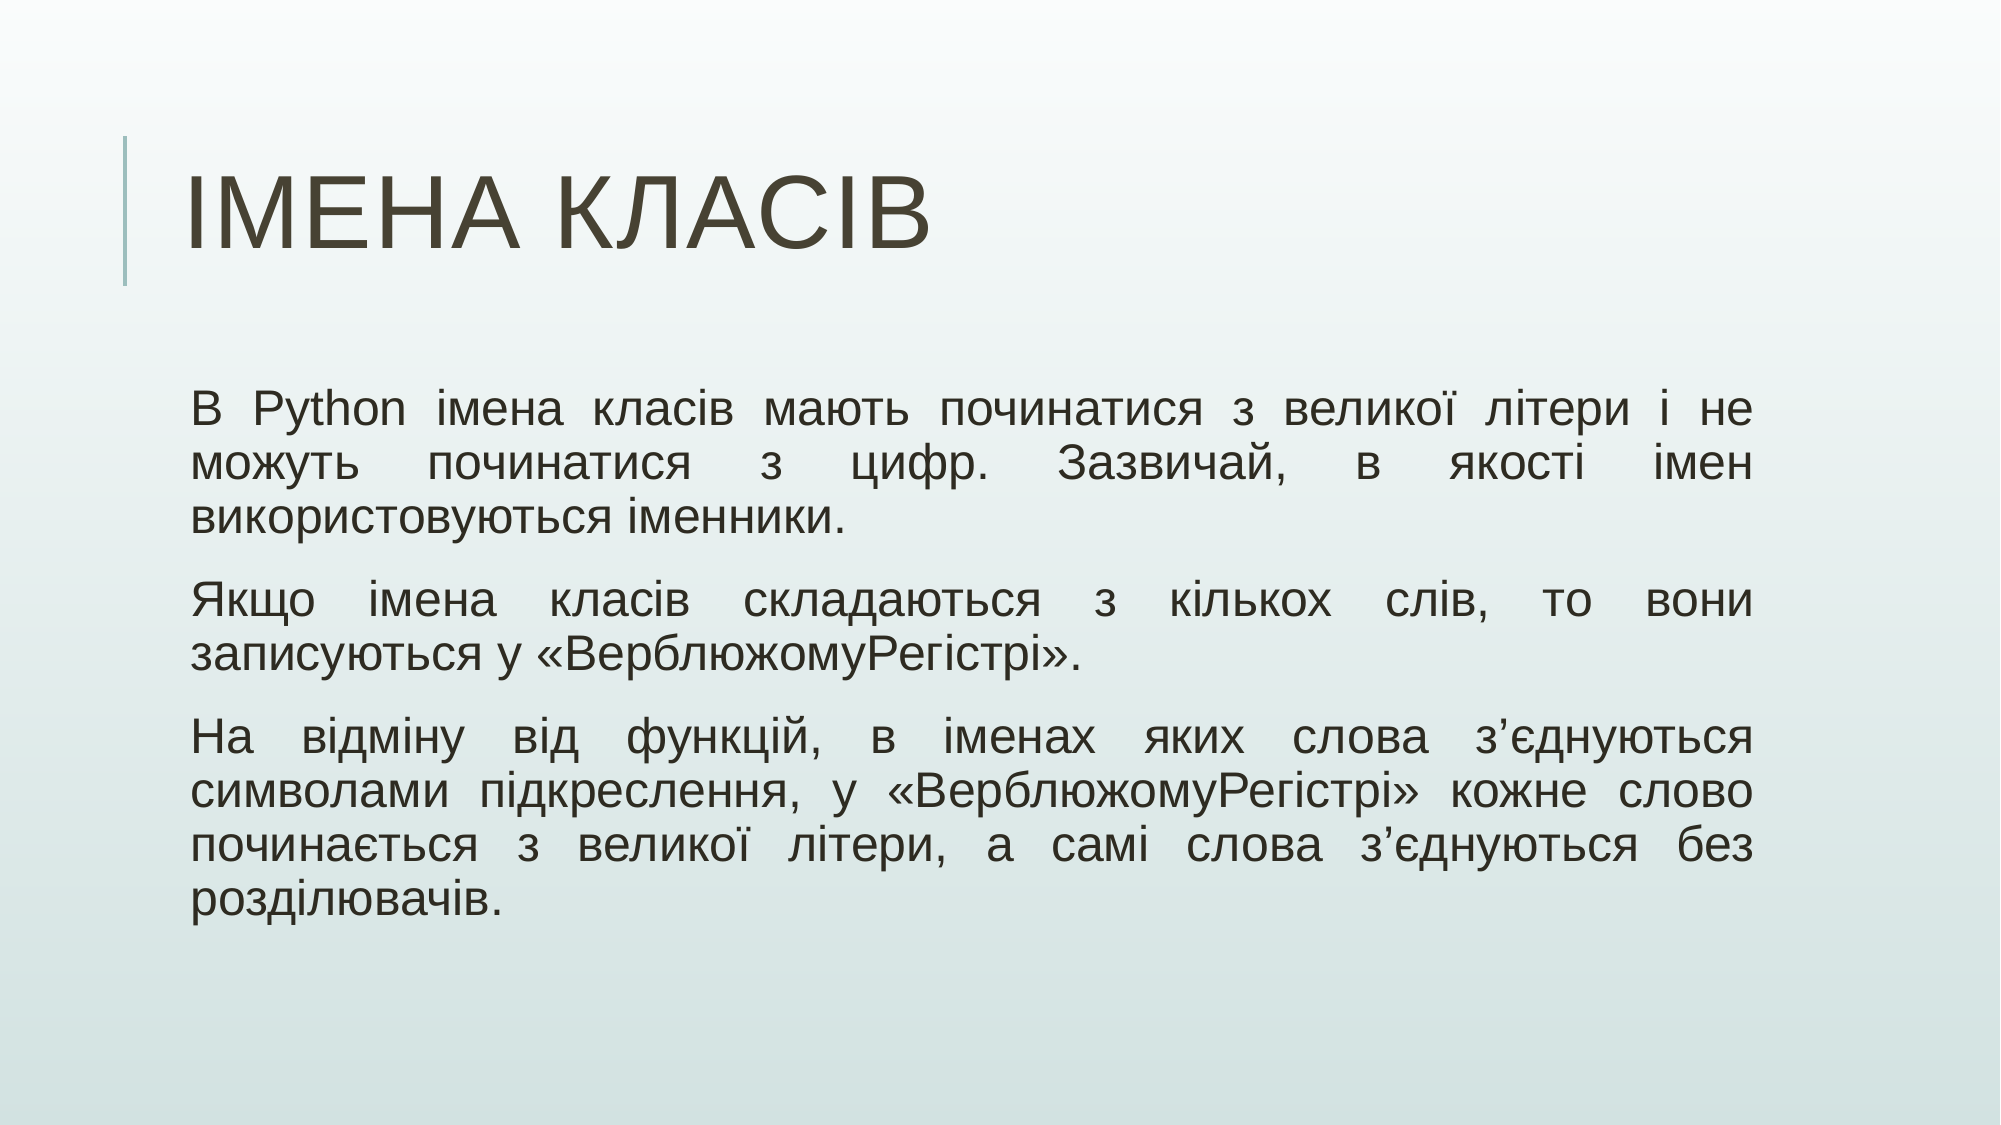

# Імена класів
В Python імена класів мають починатися з великої літери і не можуть починатися з цифр. Зазвичай, в якості імен використовуються іменники.
Якщо імена класів складаються з кількох слів, то вони записуються у «ВерблюжомуРегістрі».
На відміну від функцій, в іменах яких слова з’єднуються символами підкреслення, у «ВерблюжомуРегістрі» кожне слово починається з великої літери, а самі слова з’єднуються без розділювачів.